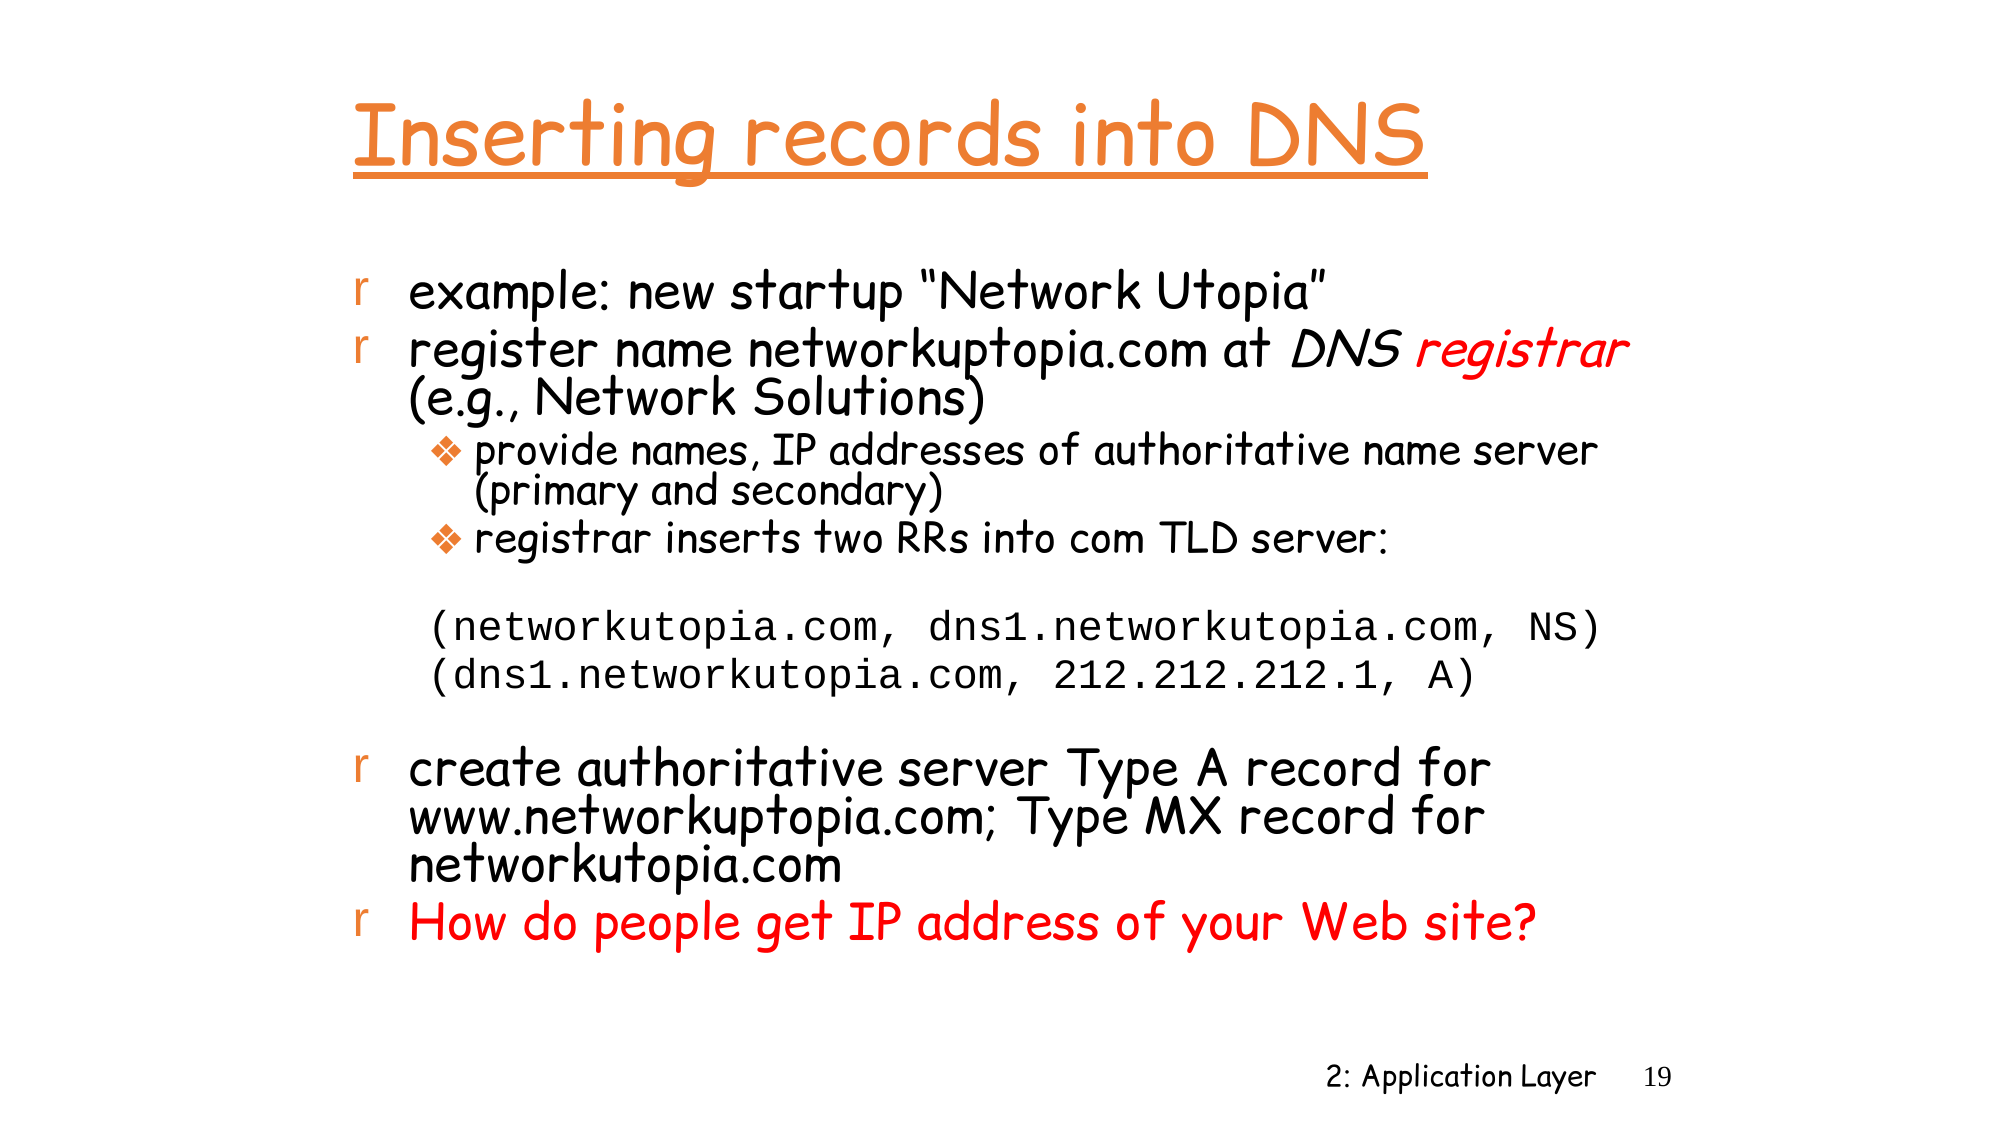

# Inserting records into DNS
example: new startup “Network Utopia”
register name networkuptopia.com at DNS registrar (e.g., Network Solutions)
provide names, IP addresses of authoritative name server (primary and secondary)
registrar inserts two RRs into com TLD server:
(networkutopia.com, dns1.networkutopia.com, NS)
(dns1.networkutopia.com, 212.212.212.1, A)
create authoritative server Type A record for www.networkuptopia.com; Type MX record for networkutopia.com
How do people get IP address of your Web site?

2: Application Layer
19